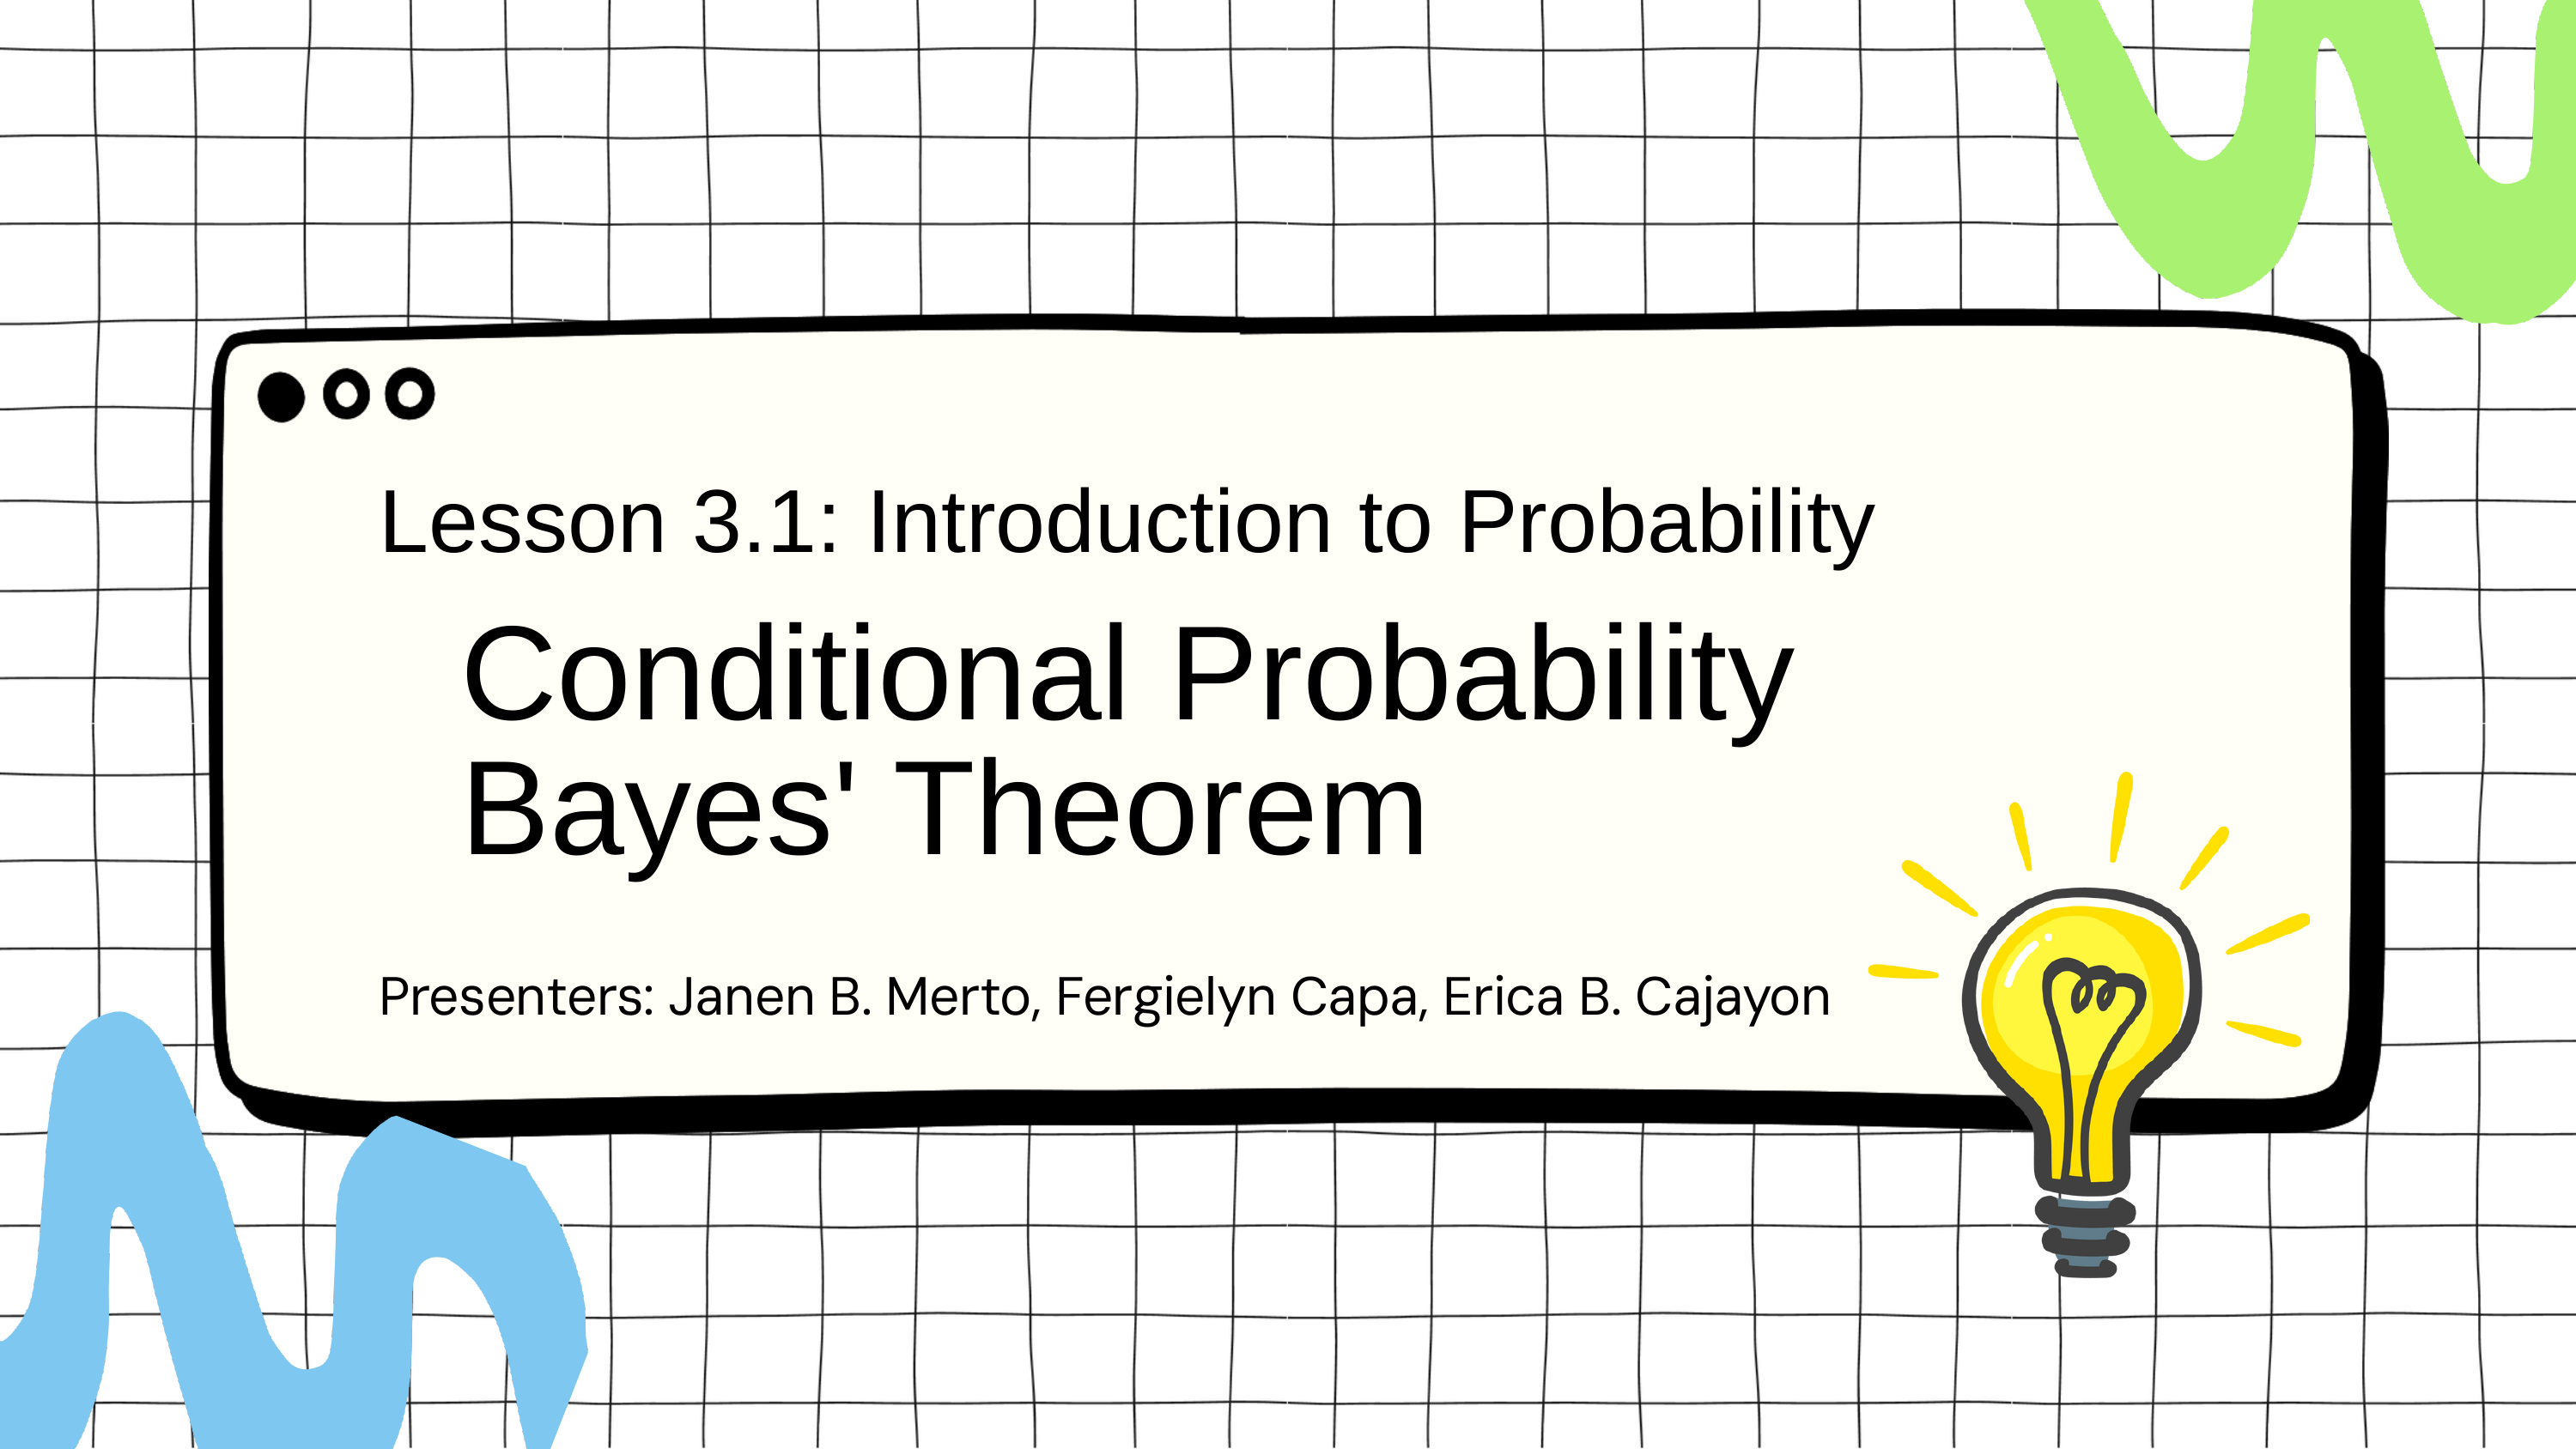

Lesson 3.1: Introduction to Probability
Conditional Probability Bayes' Theorem

Presenters: Janen B. Merto, Fergielyn Capa, Erica B. Cajayon